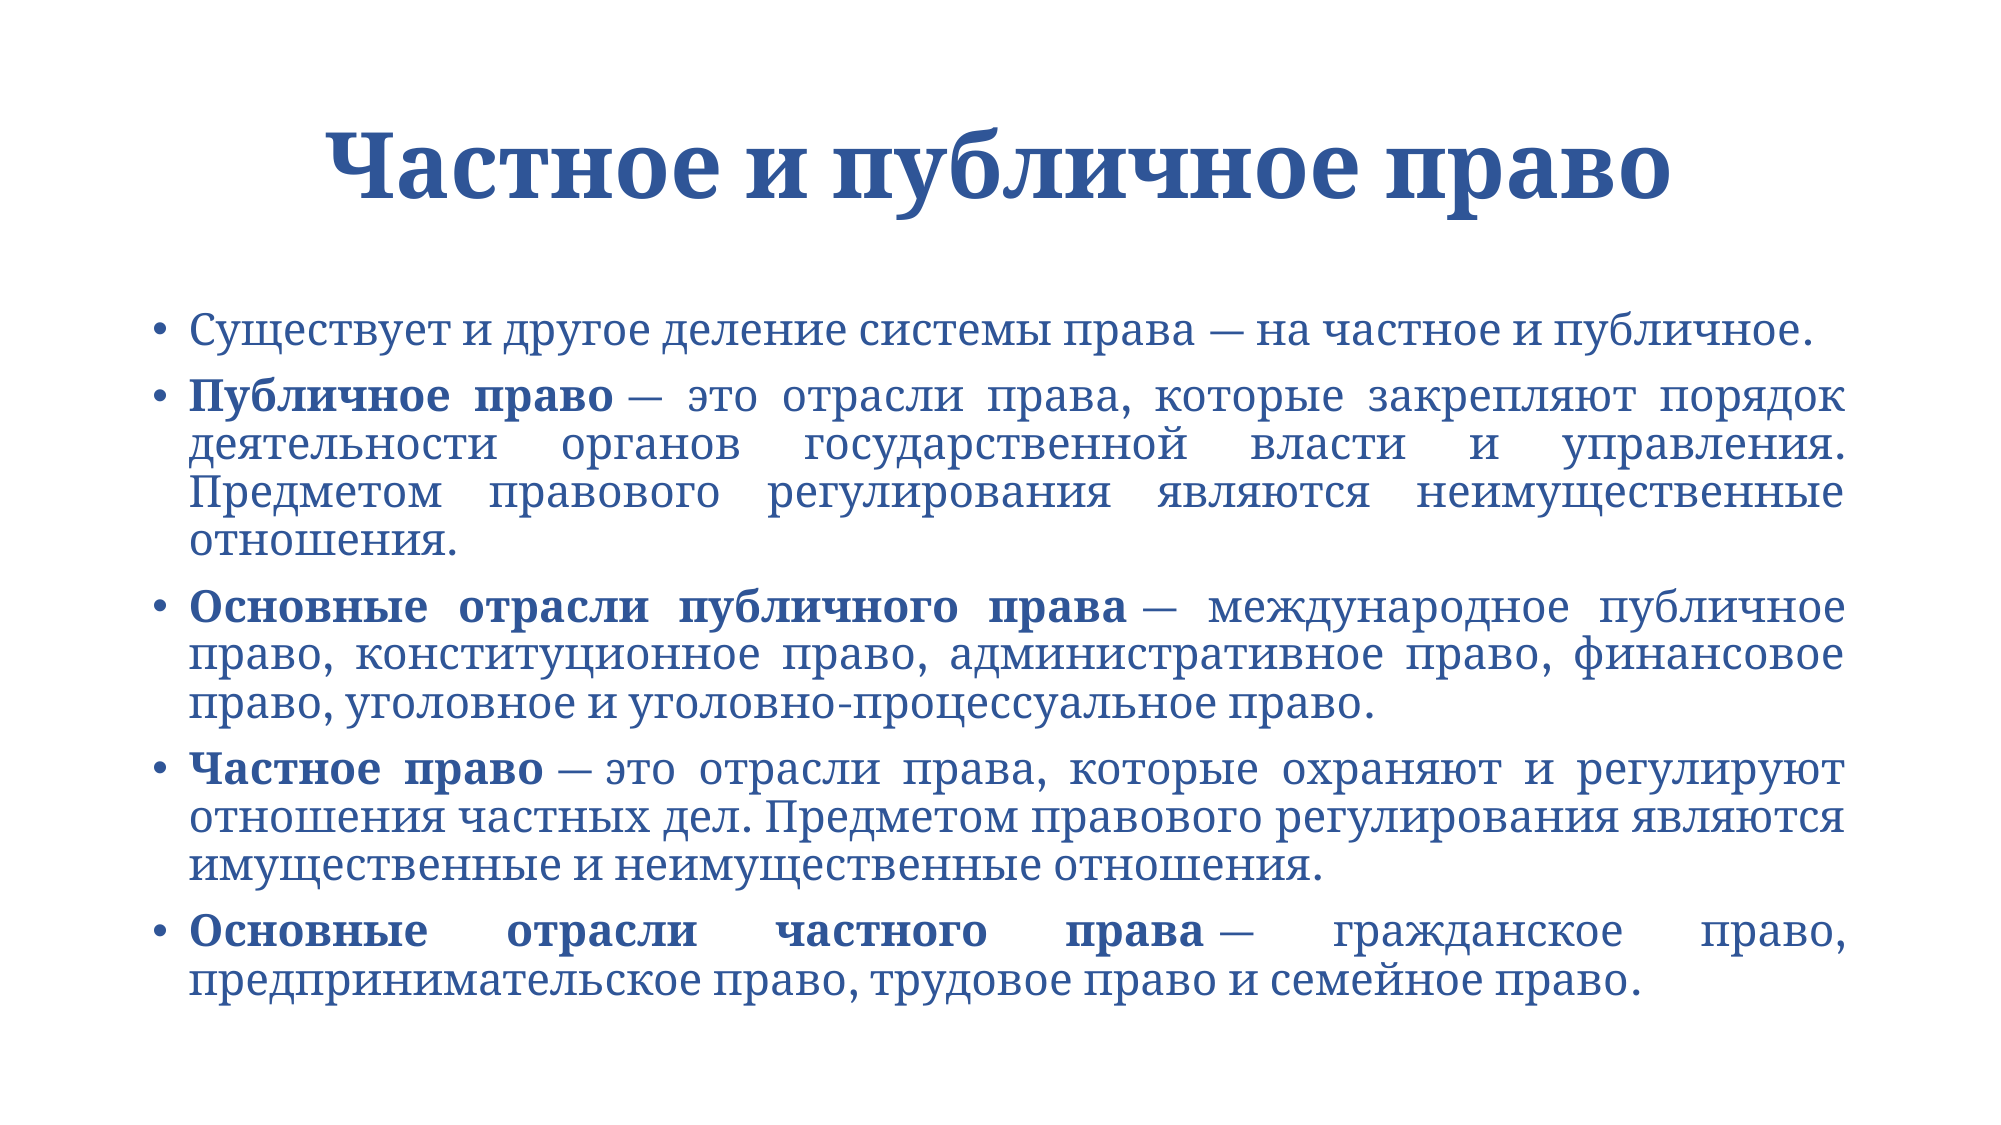

# Частное и публичное право
Существует и другое деление системы права — на частное и публичное.
Публичное право — это отрасли права, которые закрепляют порядок деятельности органов государственной власти и управления. Предметом правового регулирования являются неимущественные отношения.
Основные отрасли публичного права — международное публичное право, конституционное право, административное право, финансовое право, уголовное и уголовно-процессуальное право.
Частное право — это отрасли права, которые охраняют и регулируют отношения частных дел. Предметом правового регулирования являются имущественные и неимущественные отношения.
Основные отрасли частного права — гражданское право, предпринимательское право, трудовое право и семейное право.